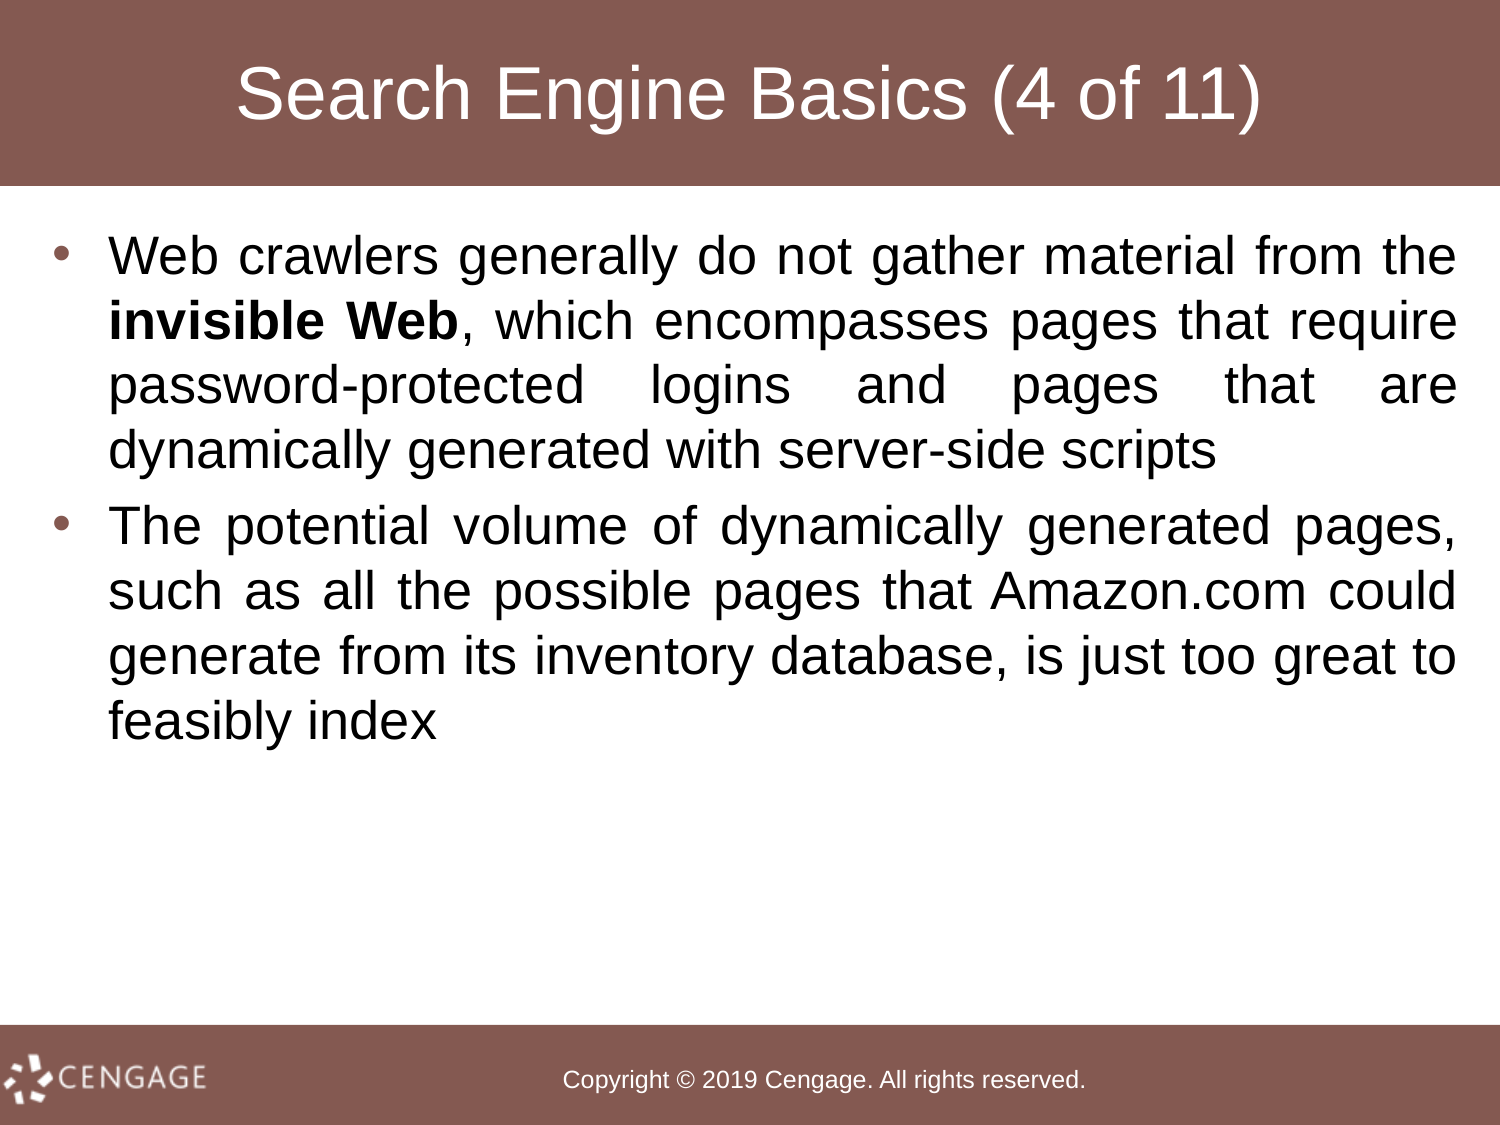

# Search Engine Basics (4 of 11)
Web crawlers generally do not gather material from the invisible Web, which encompasses pages that require password-protected logins and pages that are dynamically generated with server-side scripts
The potential volume of dynamically generated pages, such as all the possible pages that Amazon.com could generate from its inventory database, is just too great to feasibly index